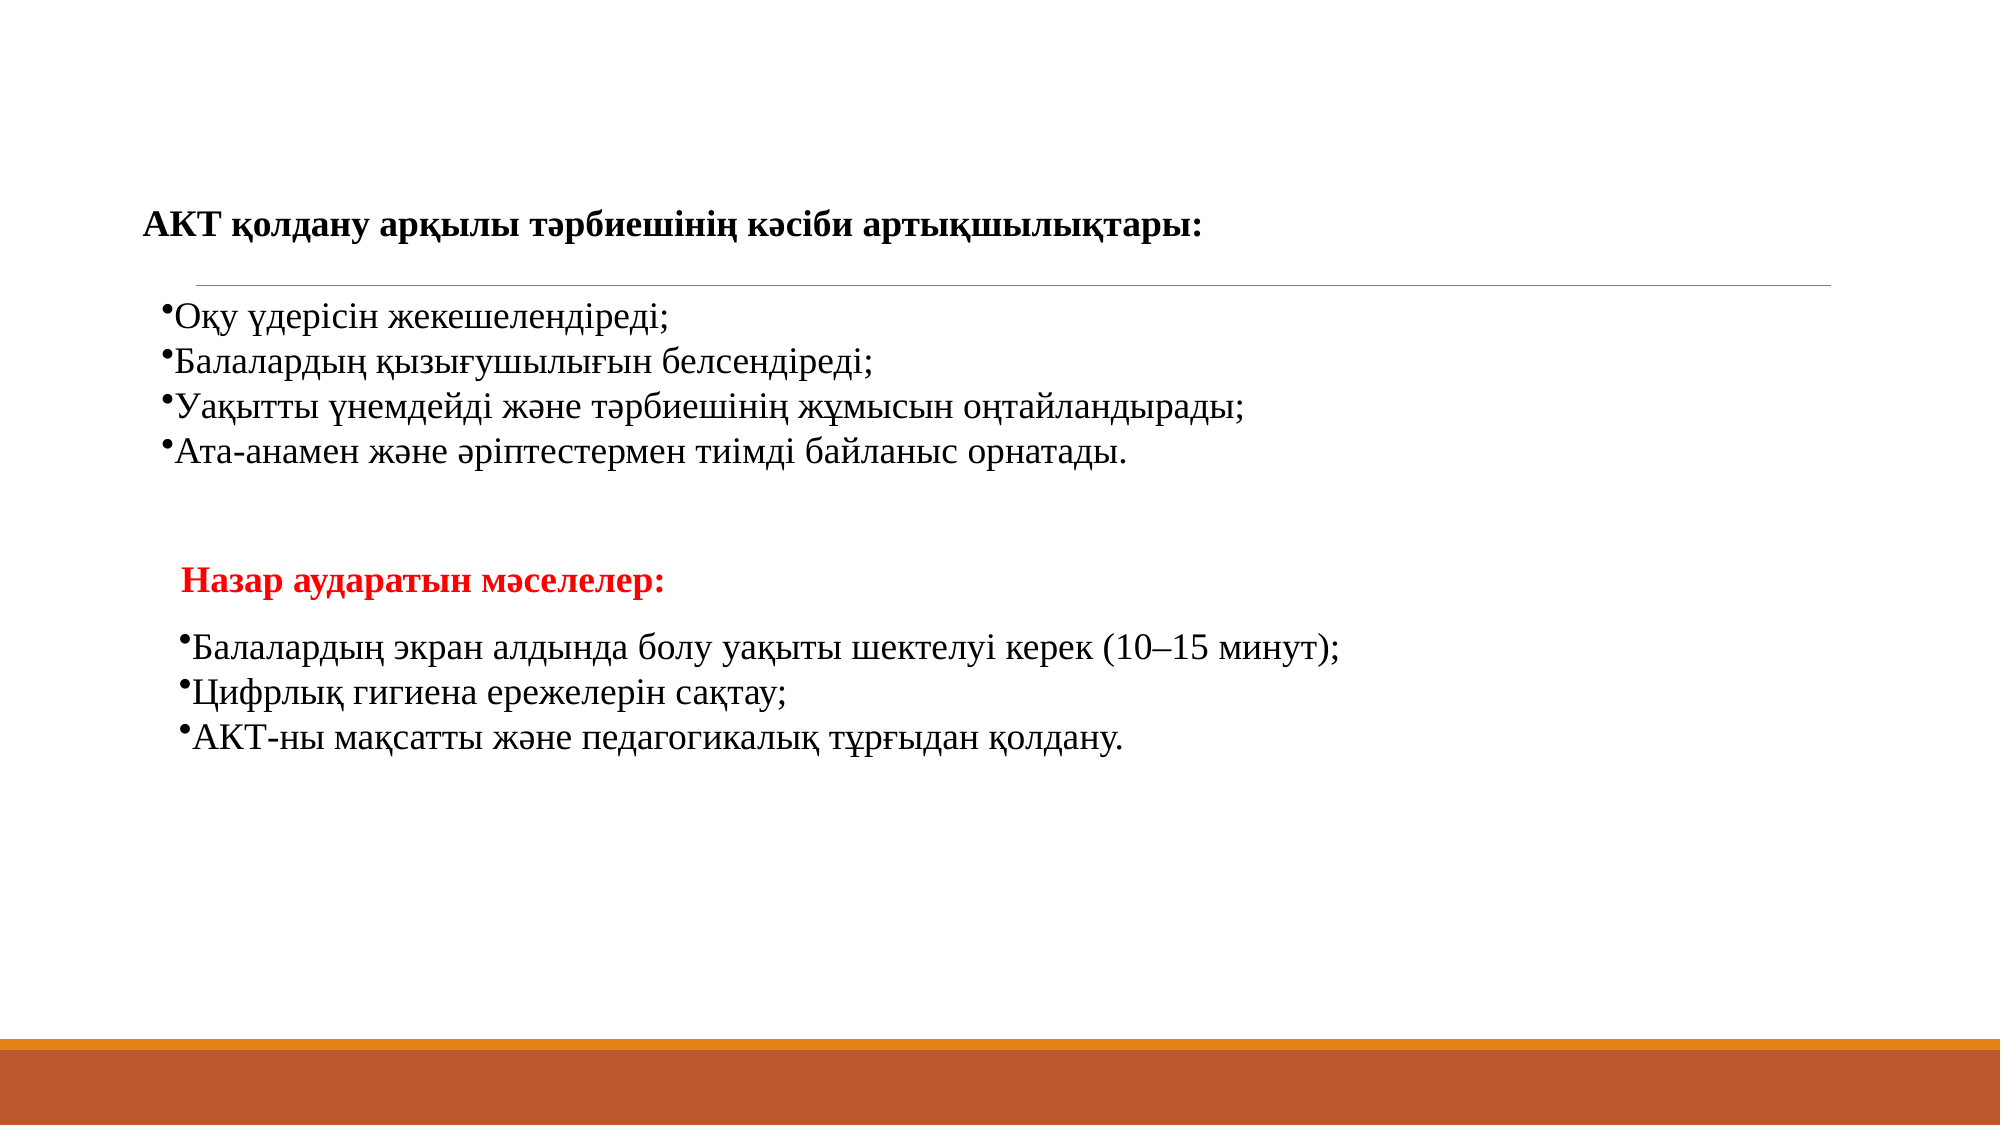

АКТ қолдану арқылы тәрбиешінің кәсіби артықшылықтары:
Оқу үдерісін жекешелендіреді;
Балалардың қызығушылығын белсендіреді;
Уақытты үнемдейді және тәрбиешінің жұмысын оңтайландырады;
Ата-анамен және әріптестермен тиімді байланыс орнатады.

Назар аударатын мәселелер:
Балалардың экран алдында болу уақыты шектелуі керек (10–15 минут);
Цифрлық гигиена ережелерін сақтау;
АКТ-ны мақсатты және педагогикалық тұрғыдан қолдану.